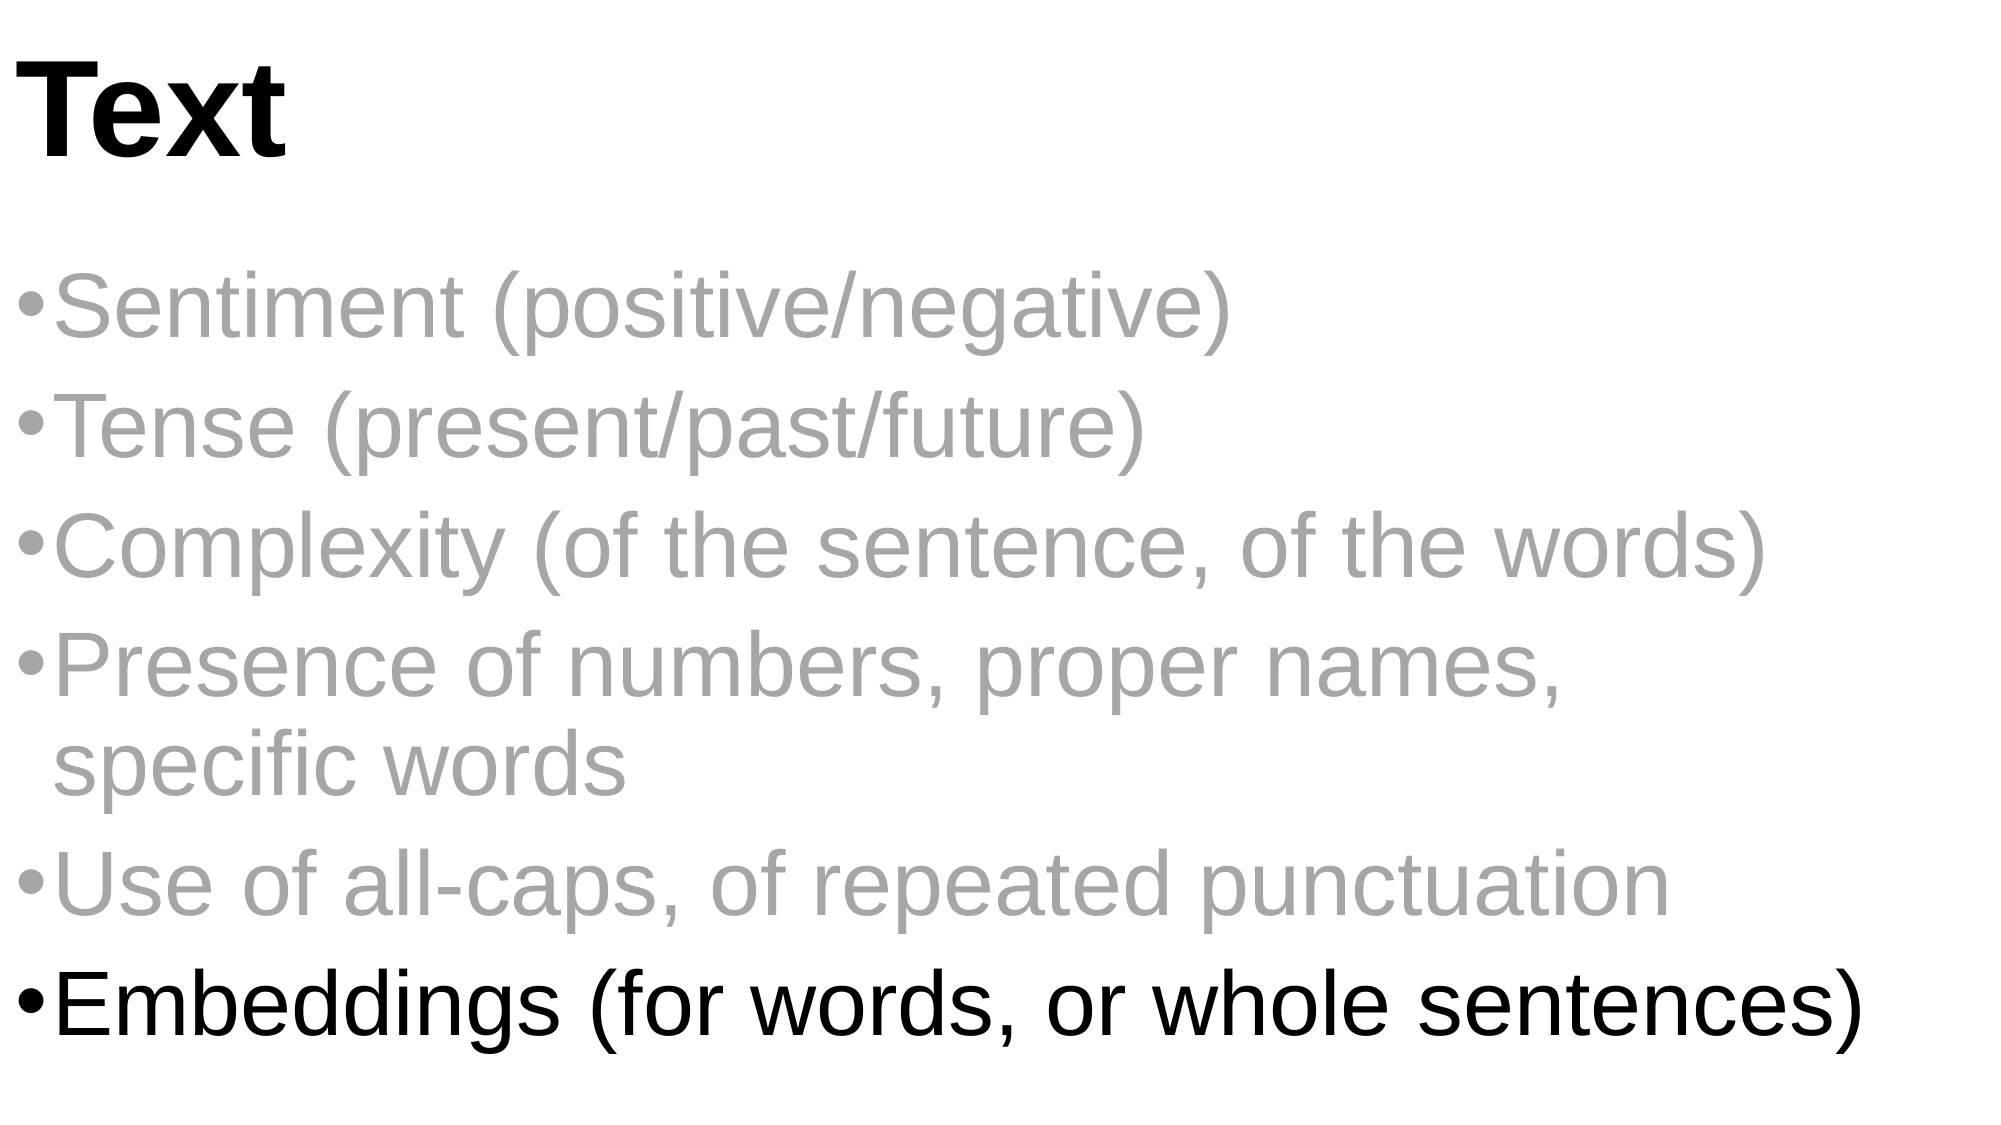

# Text
Sentiment (positive/negative)
Tense (present/past/future)
Complexity (of the sentence, of the words)
Presence of numbers, proper names,
specific words
Use of all-caps, of repeated punctuation
Embeddings (for words, or whole sentences)